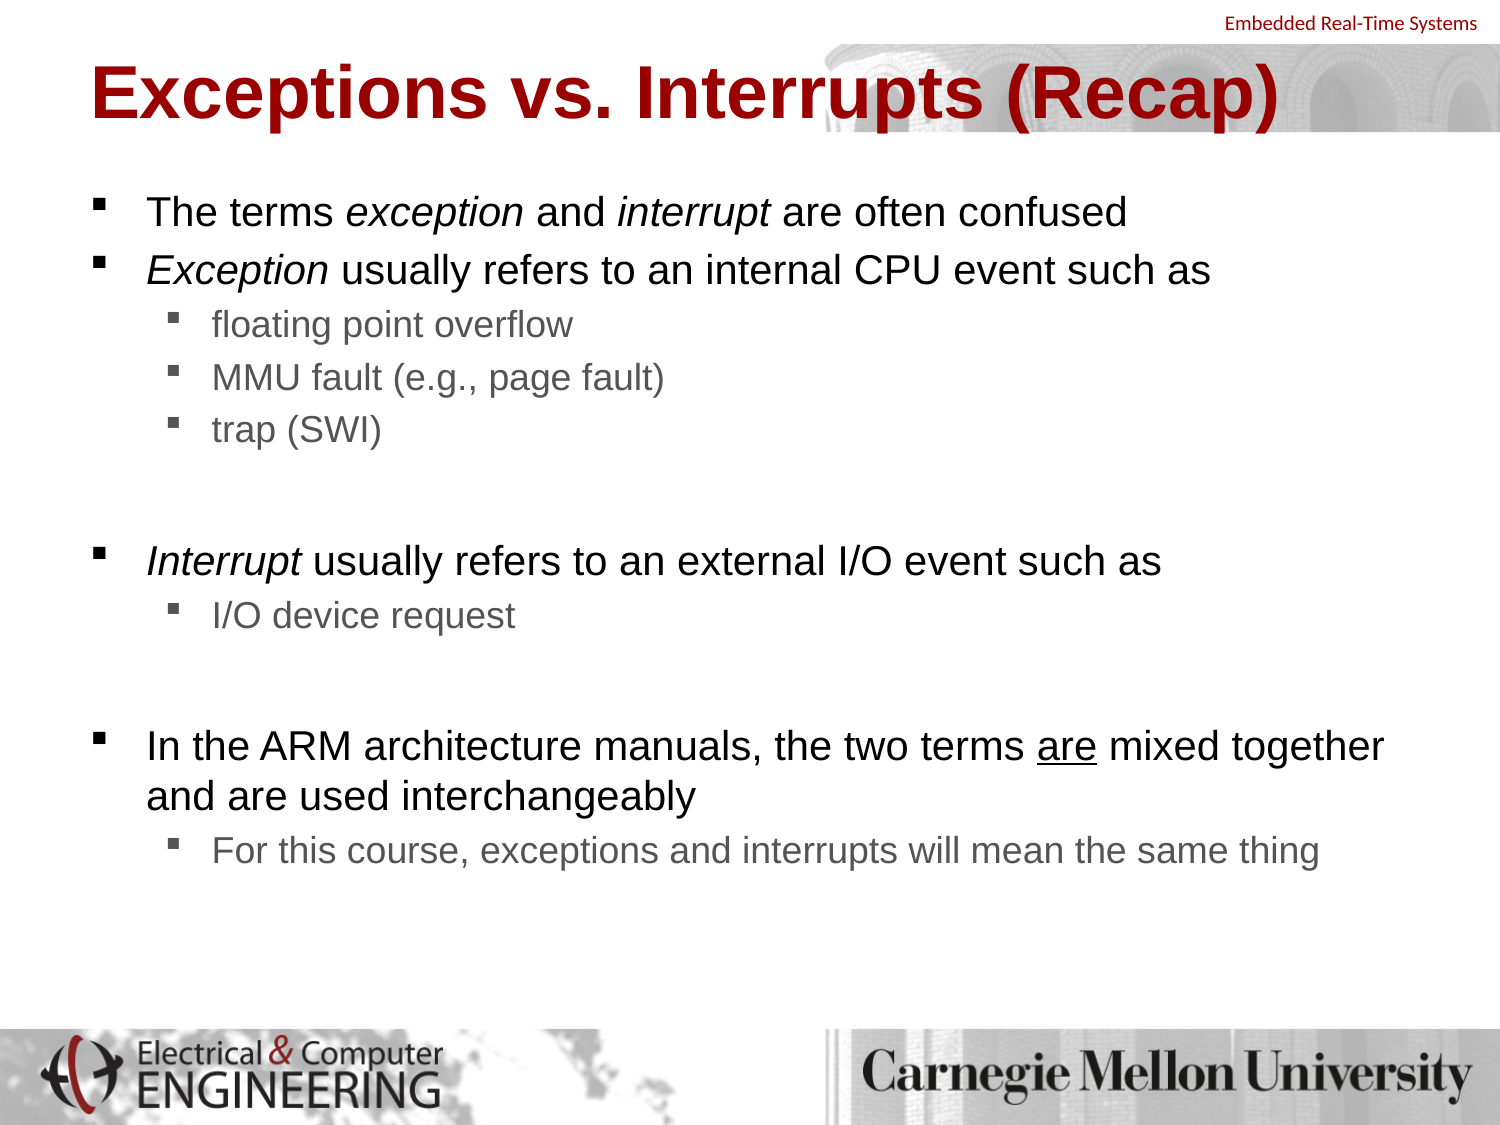

# Exceptions vs. Interrupts (Recap)
The terms exception and interrupt are often confused
Exception usually refers to an internal CPU event such as
floating point overflow
MMU fault (e.g., page fault)
trap (SWI)

Interrupt usually refers to an external I/O event such as
I/O device request

In the ARM architecture manuals, the two terms are mixed together and are used interchangeably
For this course, exceptions and interrupts will mean the same thing